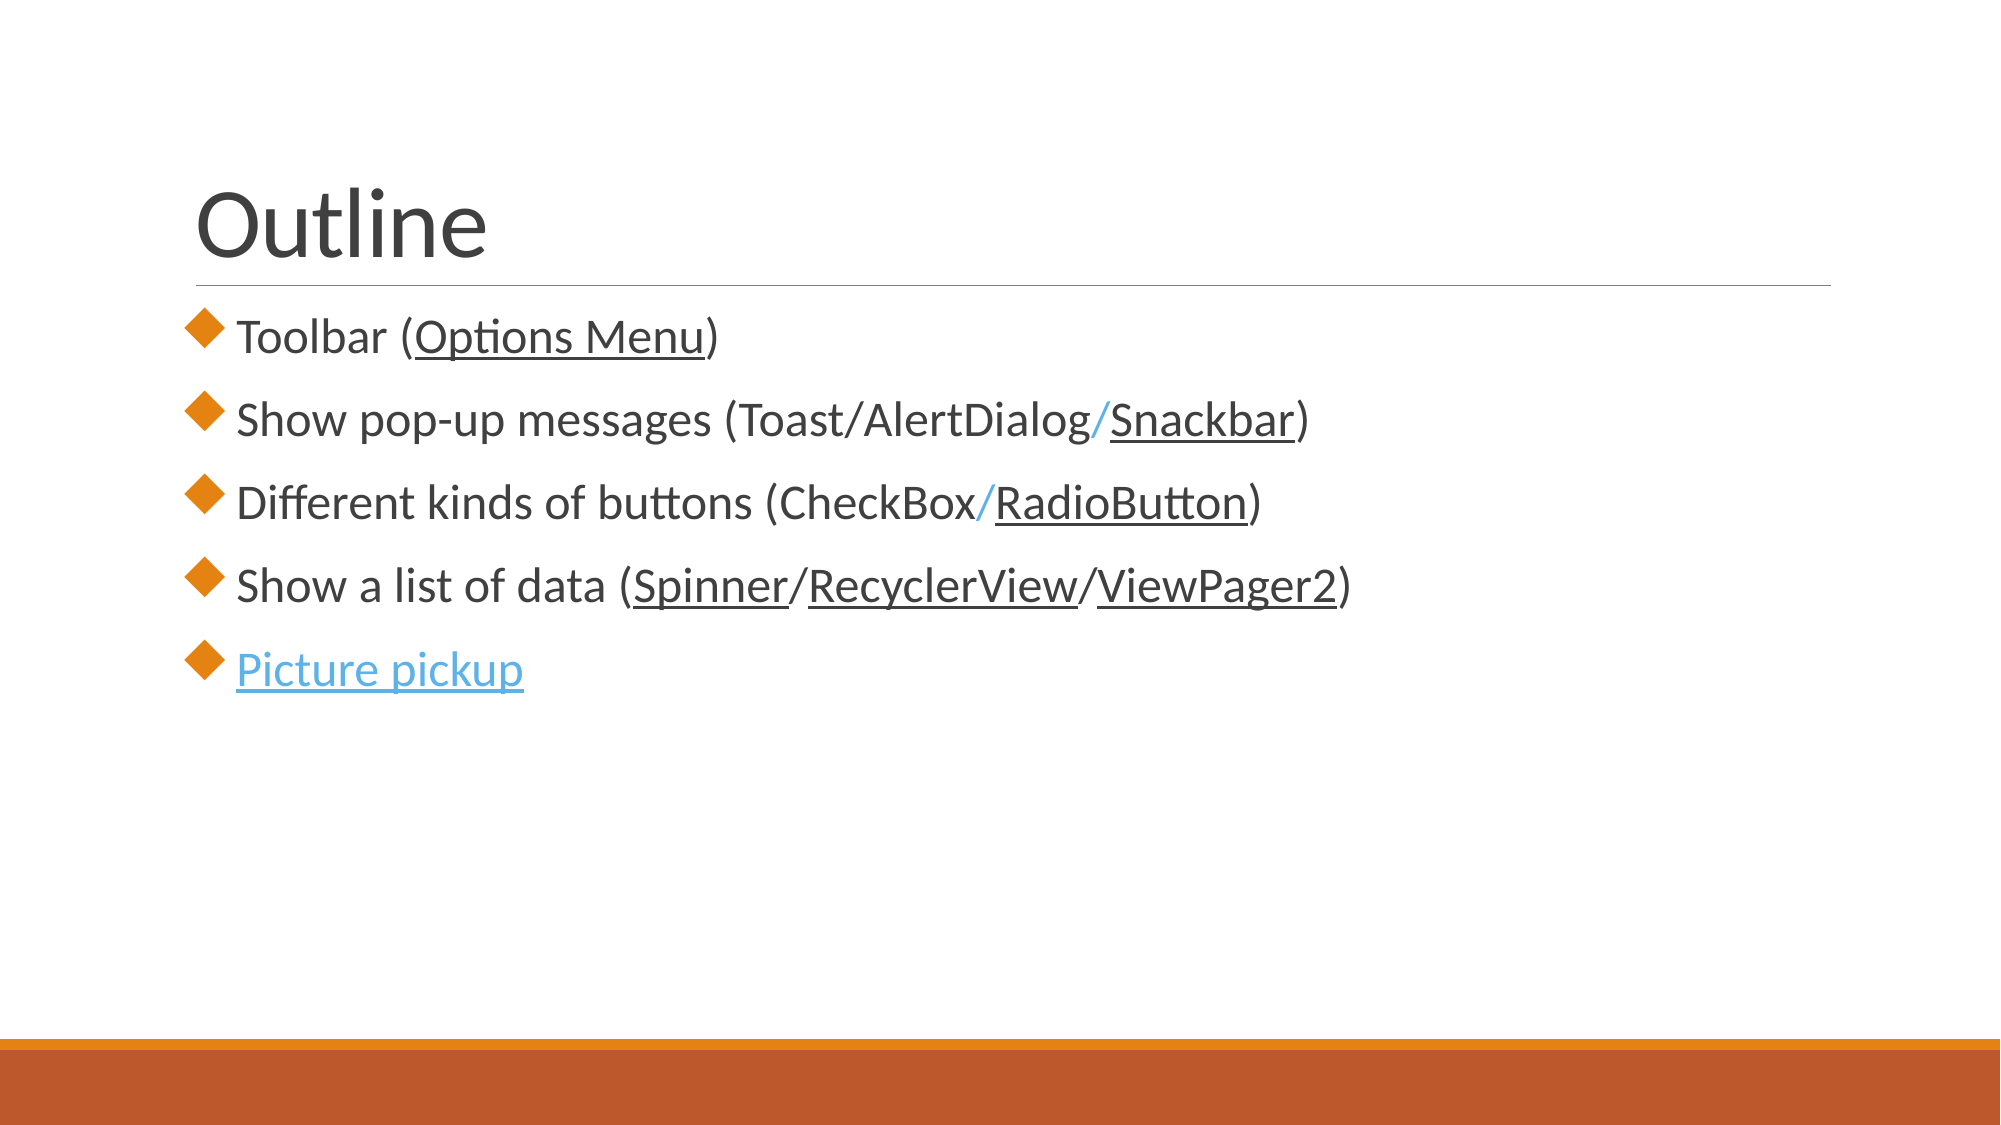

# Outline
Toolbar (Options Menu)
Show pop-up messages (Toast/AlertDialog/Snackbar)
Different kinds of buttons (CheckBox/RadioButton)
Show a list of data (Spinner/RecyclerView/ViewPager2)
Picture pickup